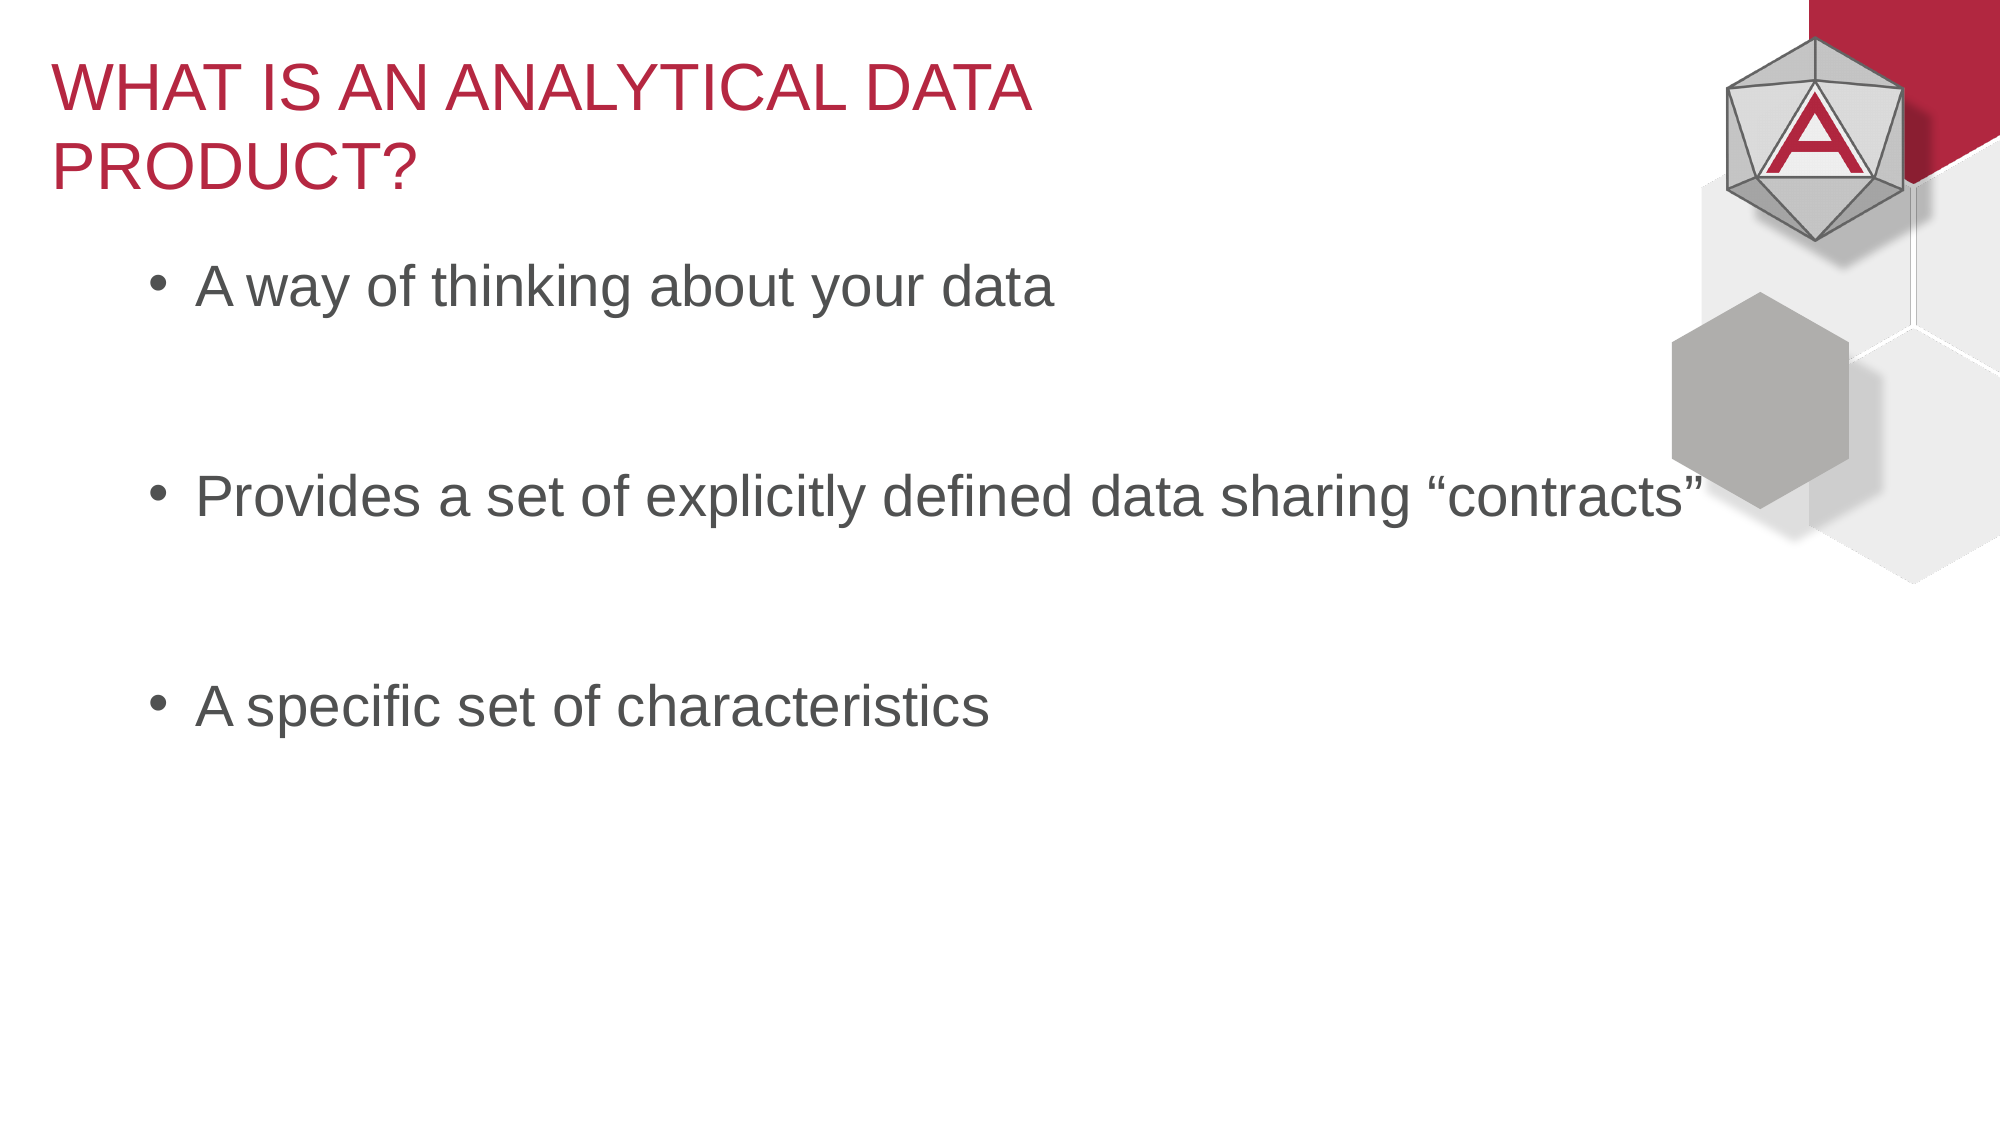

# WHAT IS AN ANALYTICAL DATA PRODUCT?
A way of thinking about your data

Provides a set of explicitly defined data sharing “contracts”

A specific set of characteristics